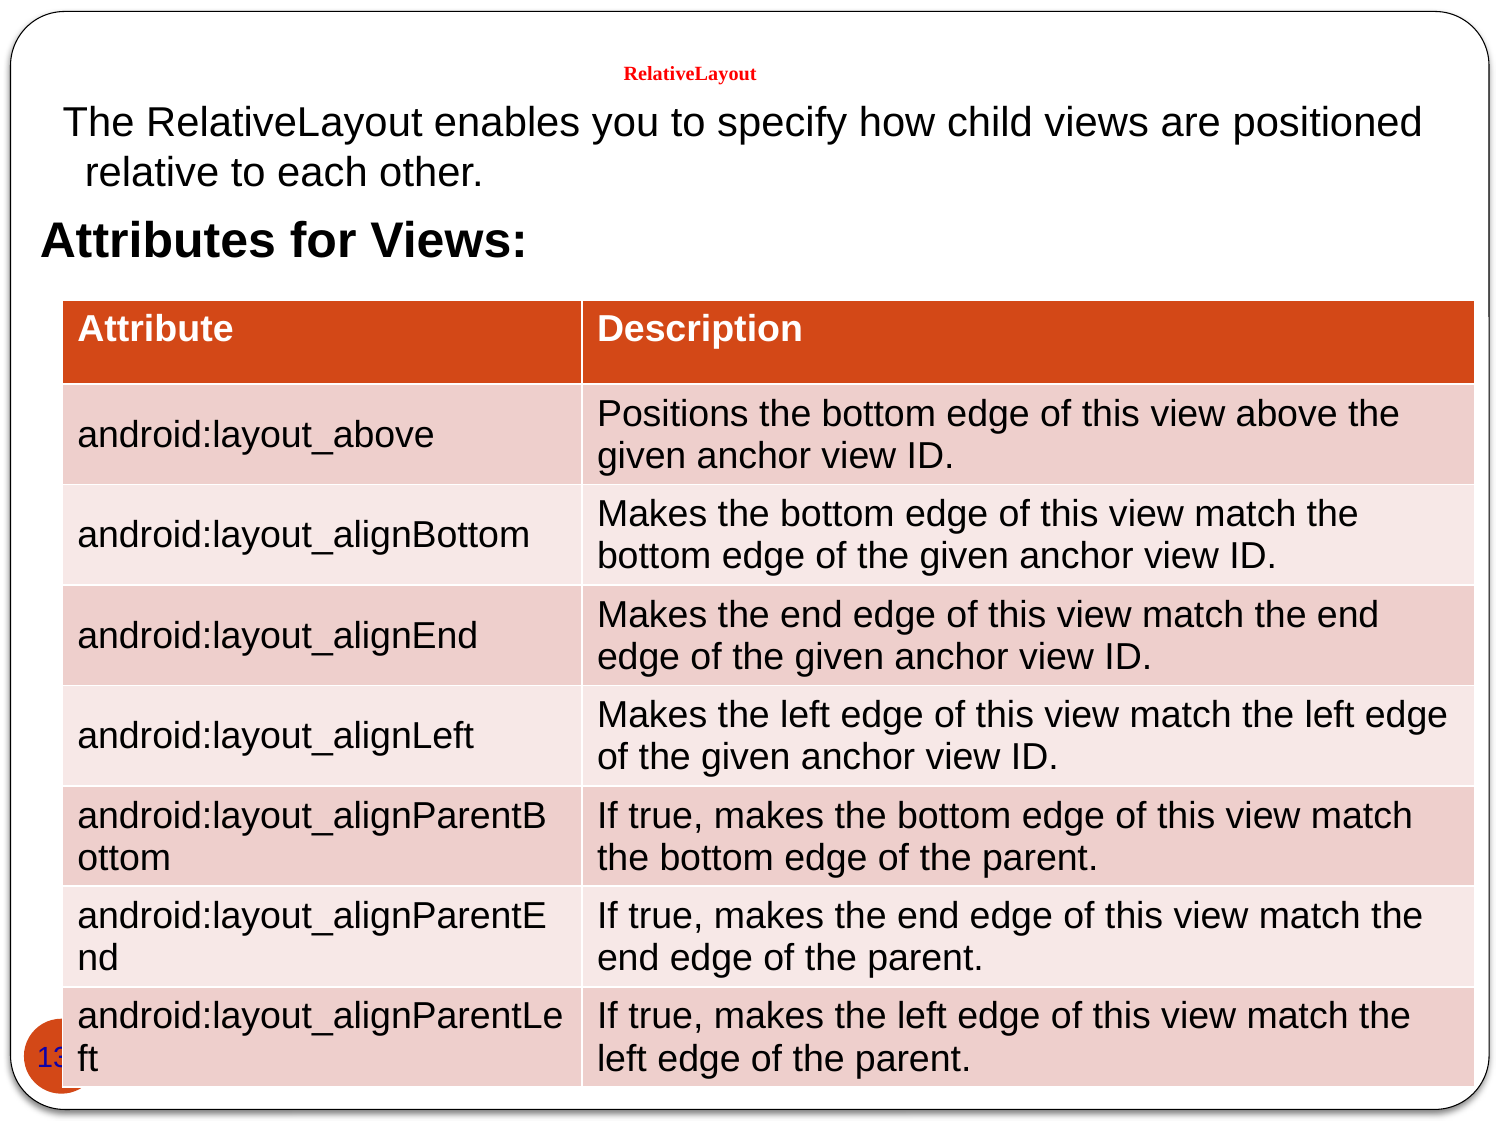

# RelativeLayout
  The RelativeLayout enables you to specify how child views are positioned relative to each other.
Attributes for Views:

| Attribute | Description |
| --- | --- |
| android:layout\_above | Positions the bottom edge of this view above the given anchor view ID. |
| android:layout\_alignBottom | Makes the bottom edge of this view match the bottom edge of the given anchor view ID. |
| android:layout\_alignEnd | Makes the end edge of this view match the end edge of the given anchor view ID. |
| android:layout\_alignLeft | Makes the left edge of this view match the left edge of the given anchor view ID. |
| android:layout\_alignParentBottom | If true, makes the bottom edge of this view match the bottom edge of the parent. |
| android:layout\_alignParentEnd | If true, makes the end edge of this view match the end edge of the parent. |
| android:layout\_alignParentLeft | If true, makes the left edge of this view match the left edge of the parent. |
139